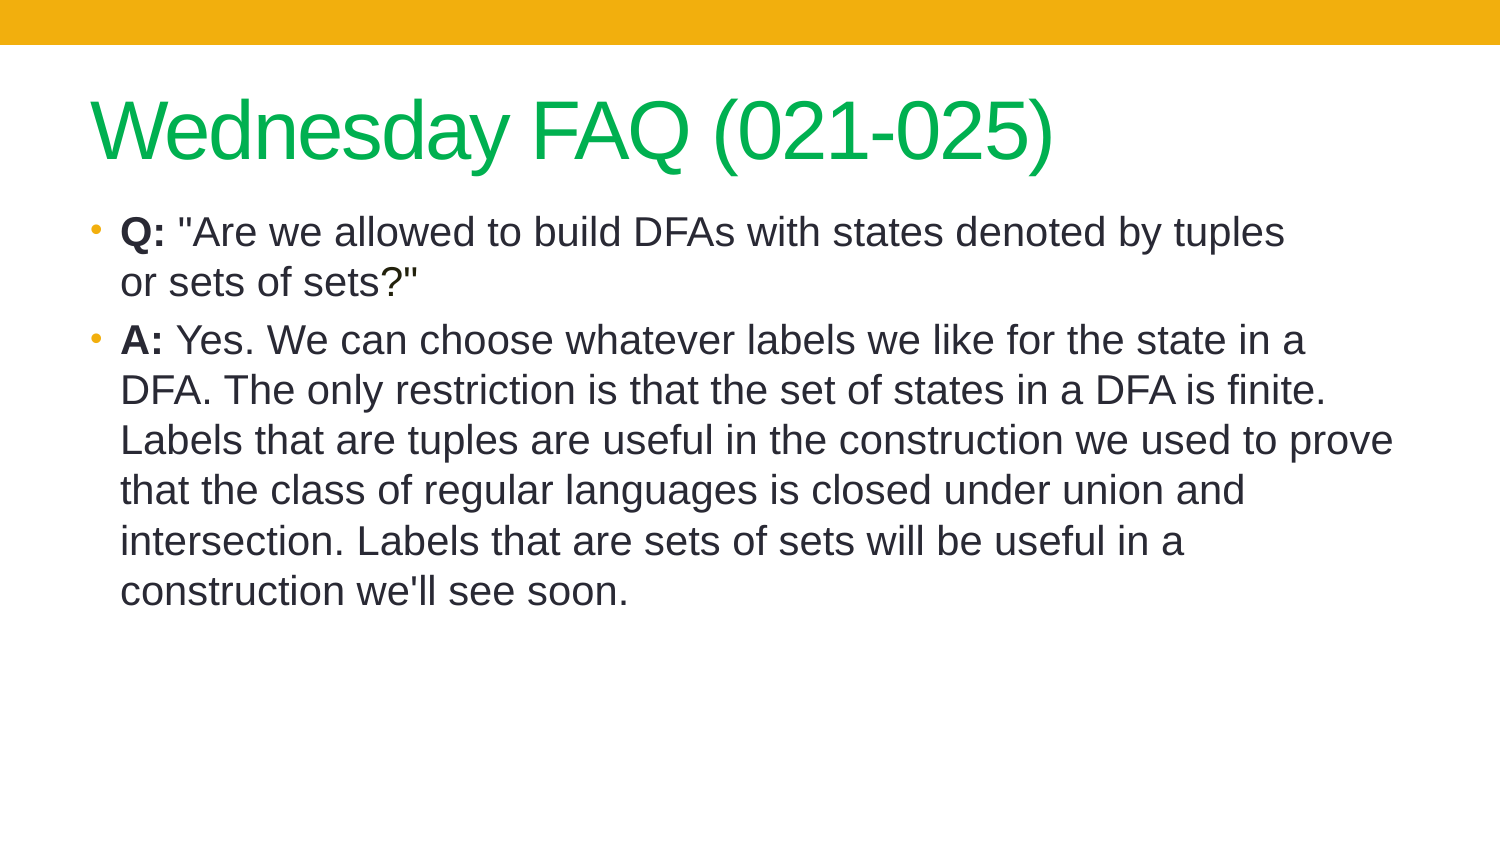

# Wednesday FAQ (021-025)
Q: "Are we allowed to build DFAs with states denoted by tuples or sets of sets?"
A: Yes. We can choose whatever labels we like for the state in a DFA. The only restriction is that the set of states in a DFA is finite.  Labels that are tuples are useful in the construction we used to prove that the class of regular languages is closed under union and intersection. Labels that are sets of sets will be useful in a construction we'll see soon.